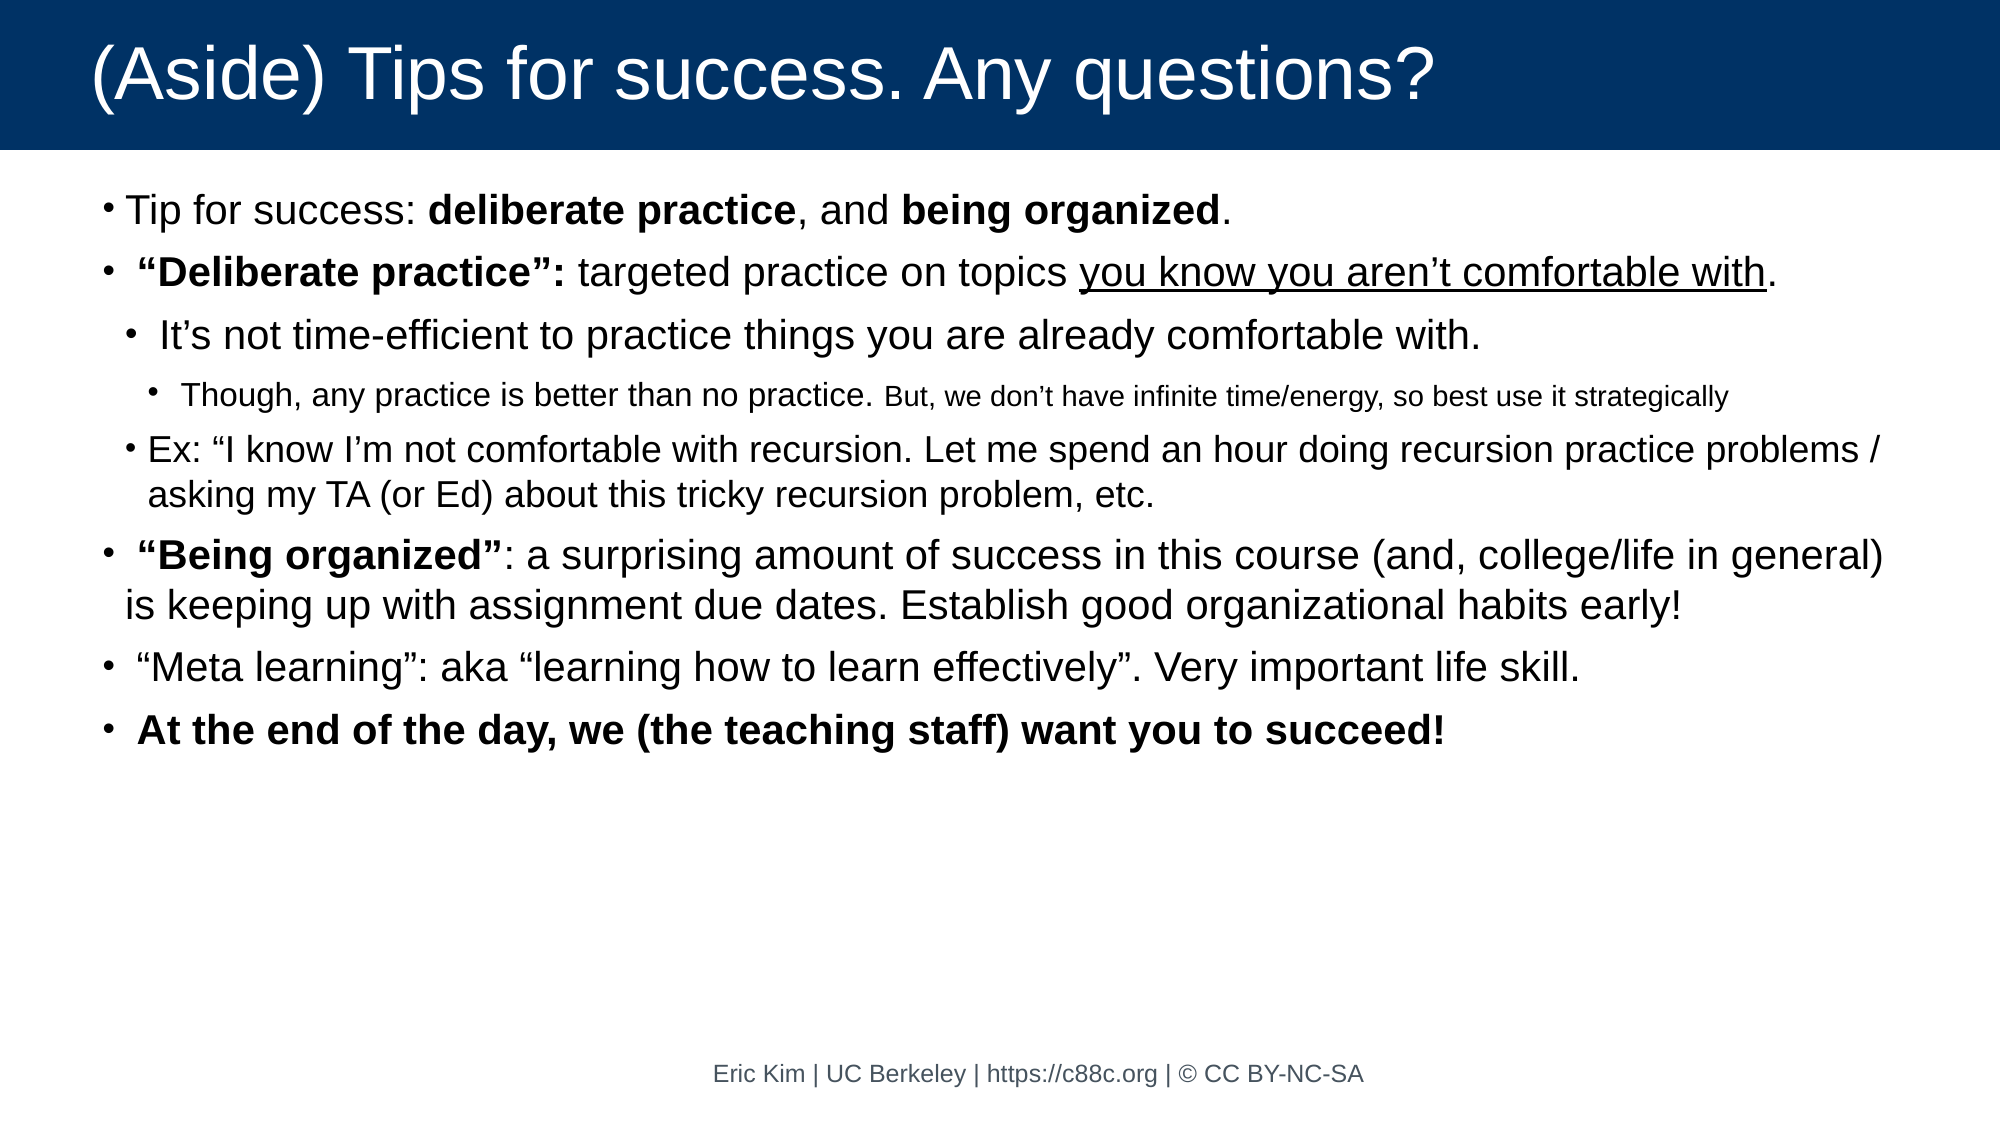

# (Aside) Tips for success. Any questions?
Tip for success: deliberate practice, and being organized.
 “Deliberate practice”: targeted practice on topics you know you aren’t comfortable with.
 It’s not time-efficient to practice things you are already comfortable with.
 Though, any practice is better than no practice. But, we don’t have infinite time/energy, so best use it strategically
Ex: “I know I’m not comfortable with recursion. Let me spend an hour doing recursion practice problems / asking my TA (or Ed) about this tricky recursion problem, etc.
 “Being organized”: a surprising amount of success in this course (and, college/life in general) is keeping up with assignment due dates. Establish good organizational habits early!
 “Meta learning”: aka “learning how to learn effectively”. Very important life skill.
 At the end of the day, we (the teaching staff) want you to succeed!
Eric Kim | UC Berkeley | https://c88c.org | © CC BY-NC-SA